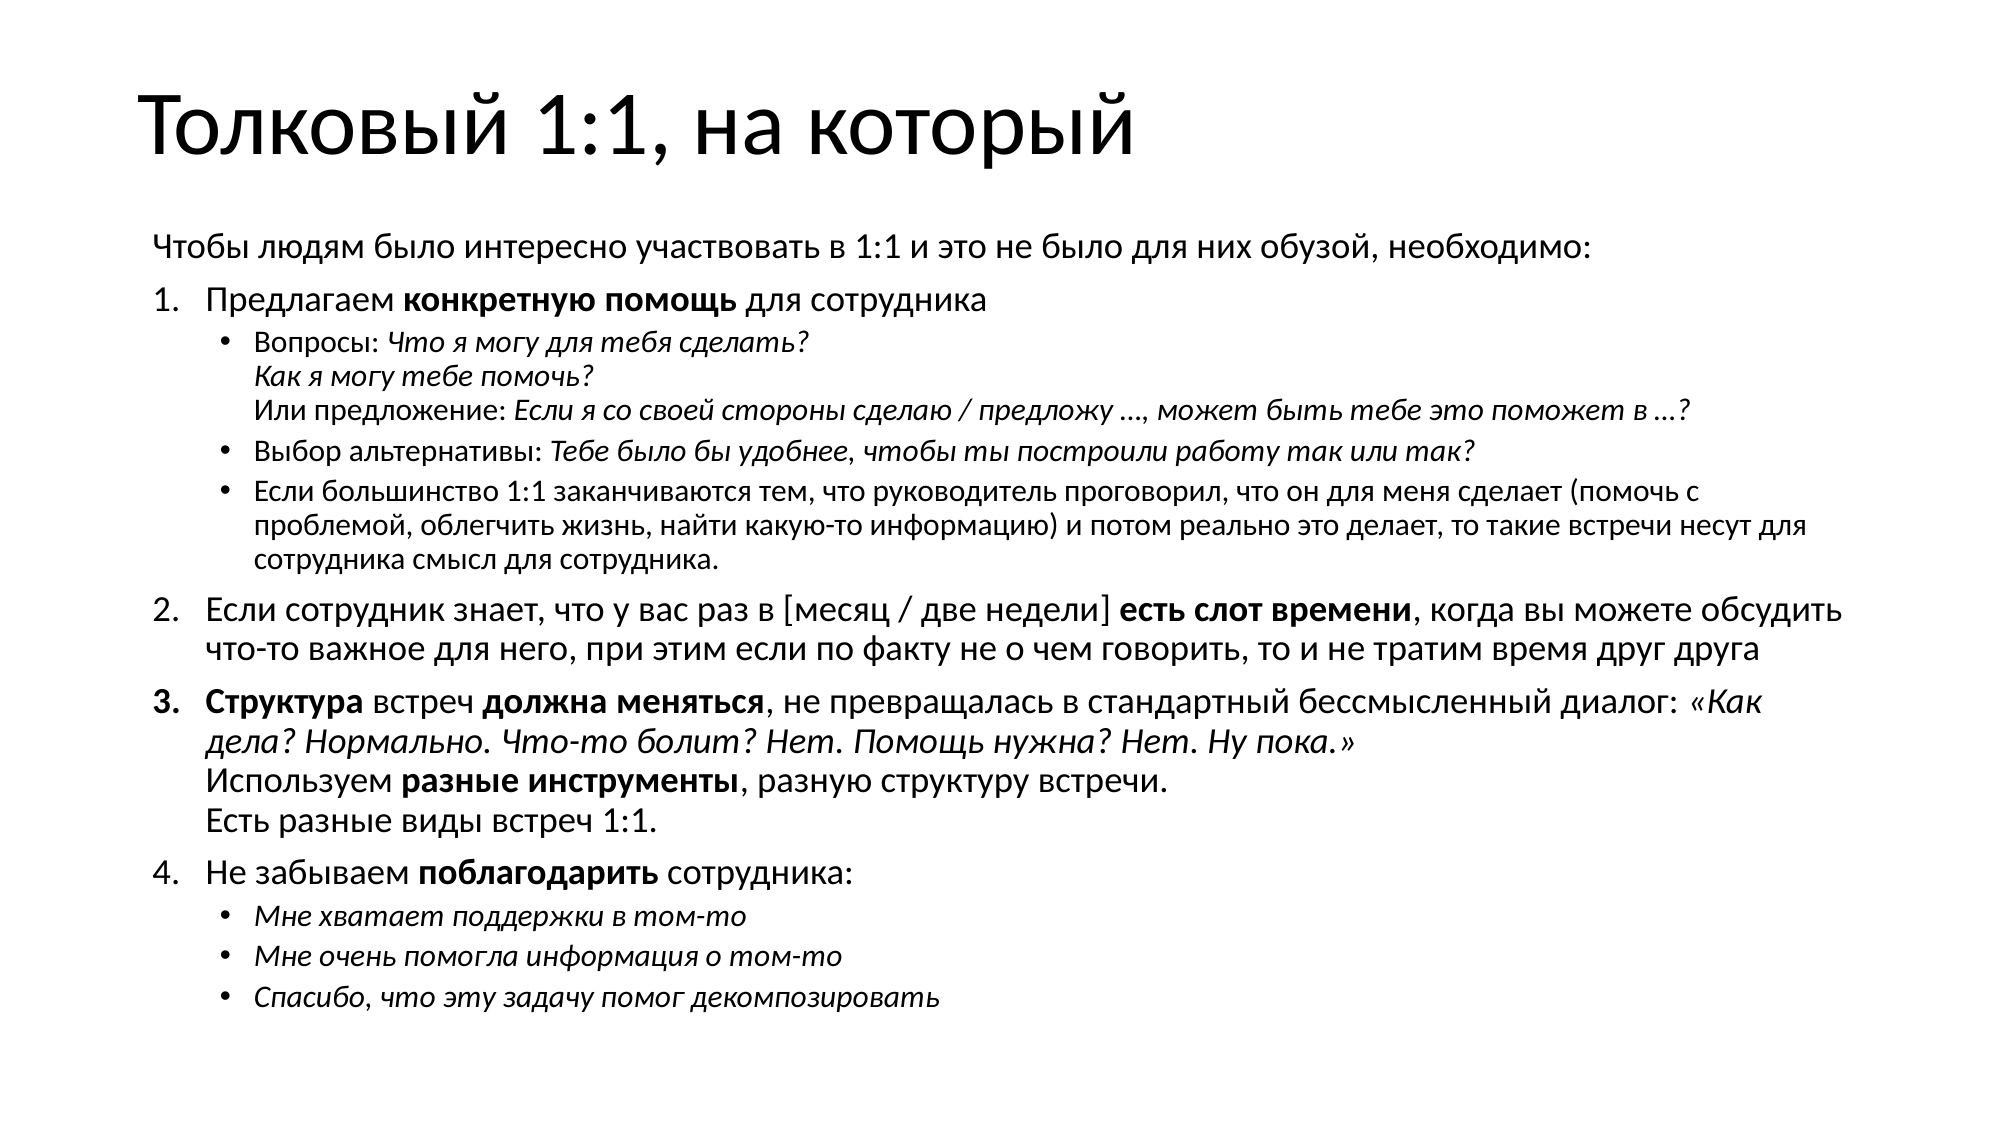

# Толковый 1:1, на который
Чтобы людям было интересно участвовать в 1:1 и это не было для них обузой, необходимо:
Предлагаем конкретную помощь для сотрудника
Вопросы: Что я могу для тебя сделать?
Как я могу тебе помочь?
Или предложение: Если я со своей стороны сделаю / предложу …, может быть тебе это поможет в …?
Выбор альтернативы: Тебе было бы удобнее, чтобы ты построили работу так или так?
Если большинство 1:1 заканчиваются тем, что руководитель проговорил, что он для меня сделает (помочь с проблемой, облегчить жизнь, найти какую-то информацию) и потом реально это делает, то такие встречи несут для сотрудника смысл для сотрудника.
Если сотрудник знает, что у вас раз в [месяц / две недели] есть слот времени, когда вы можете обсудить что-то важное для него, при этим если по факту не о чем говорить, то и не тратим время друг друга
Структура встреч должна меняться, не превращалась в стандартный бессмысленный диалог: «Как дела? Нормально. Что-то болит? Нет. Помощь нужна? Нет. Ну пока.»
Используем разные инструменты, разную структуру встречи.
Есть разные виды встреч 1:1.
Не забываем поблагодарить сотрудника:
Мне хватает поддержки в том-то
Мне очень помогла информация о том-то
Спасибо, что эту задачу помог декомпозировать